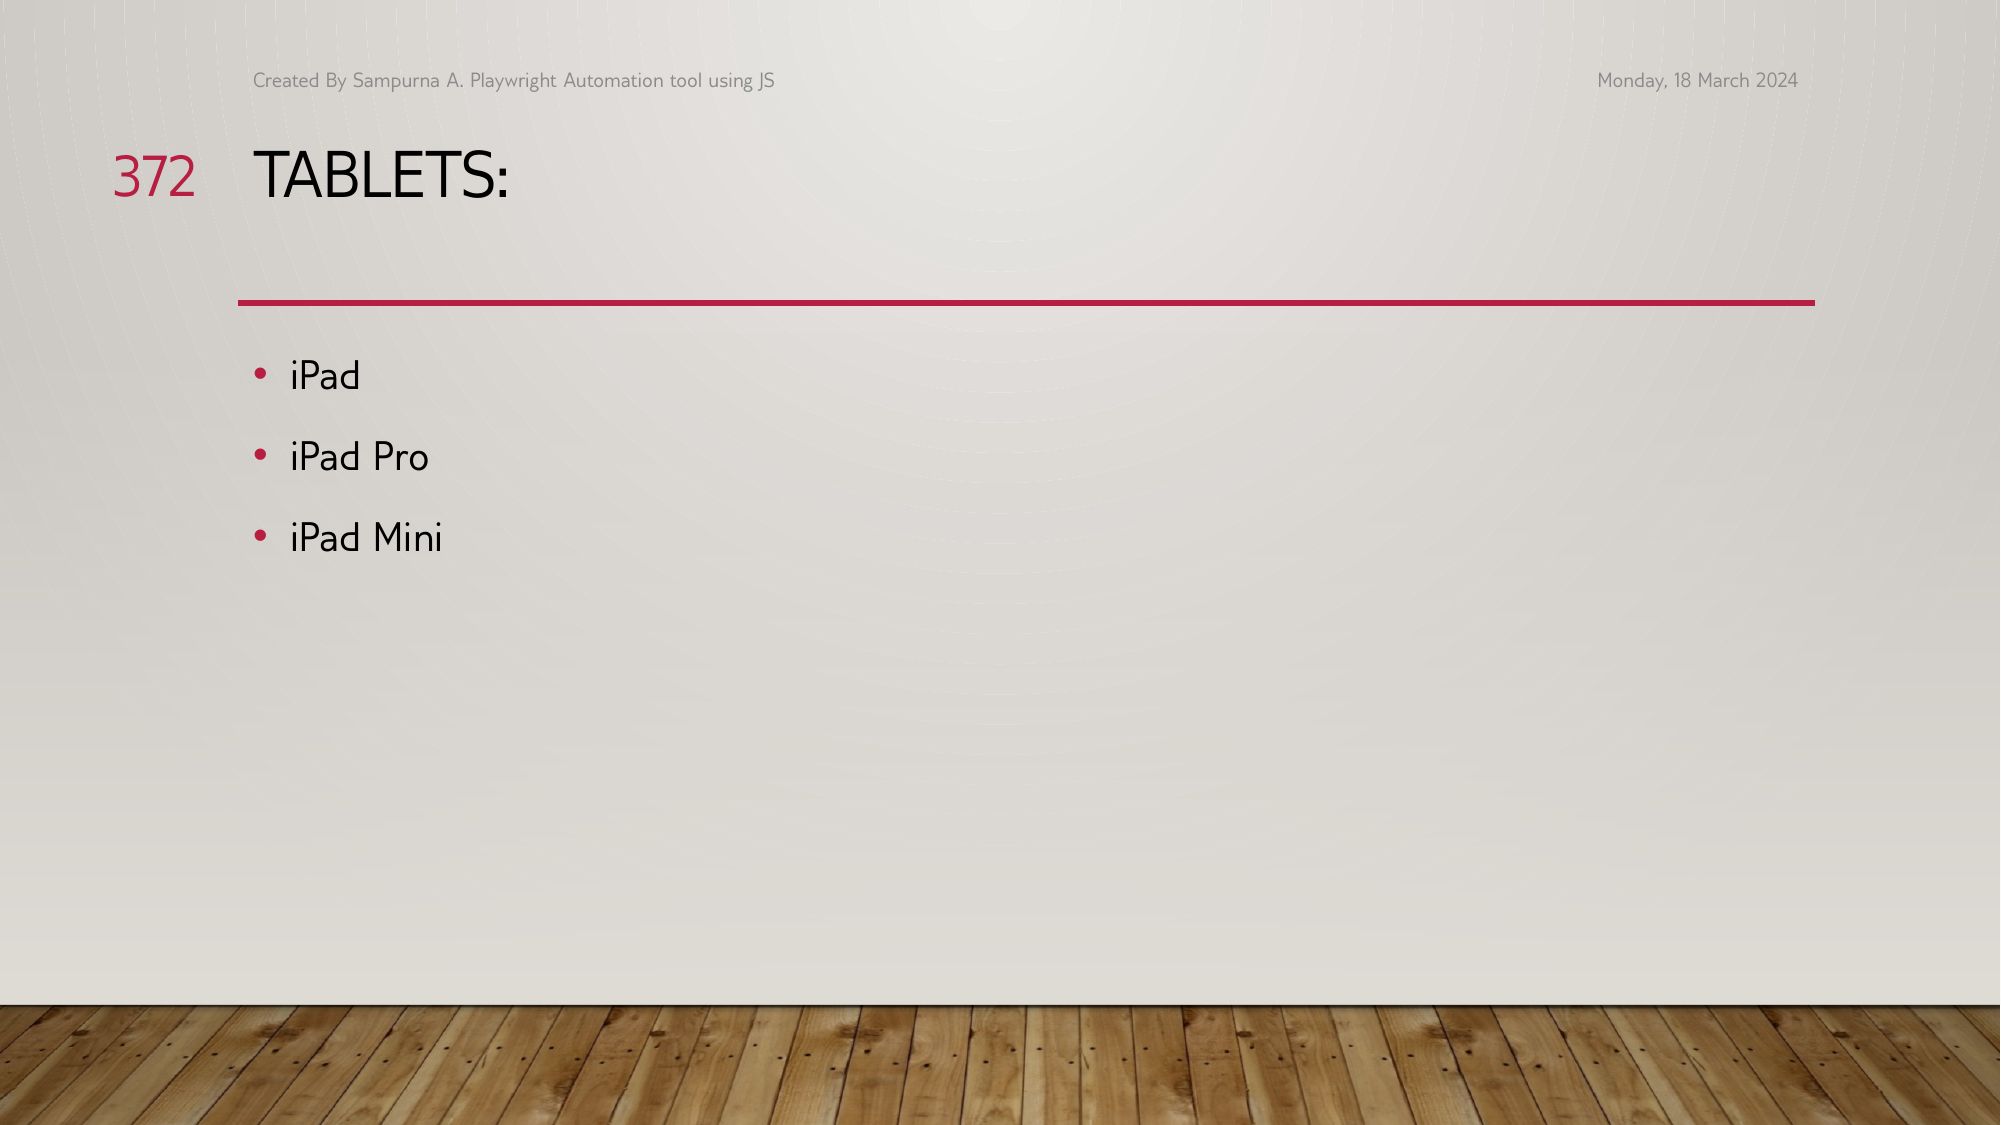

Created By Sampurna A. Playwright Automation tool using JS
Monday, 18 March 2024
372
# Tablets:
iPad
iPad Pro
iPad Mini